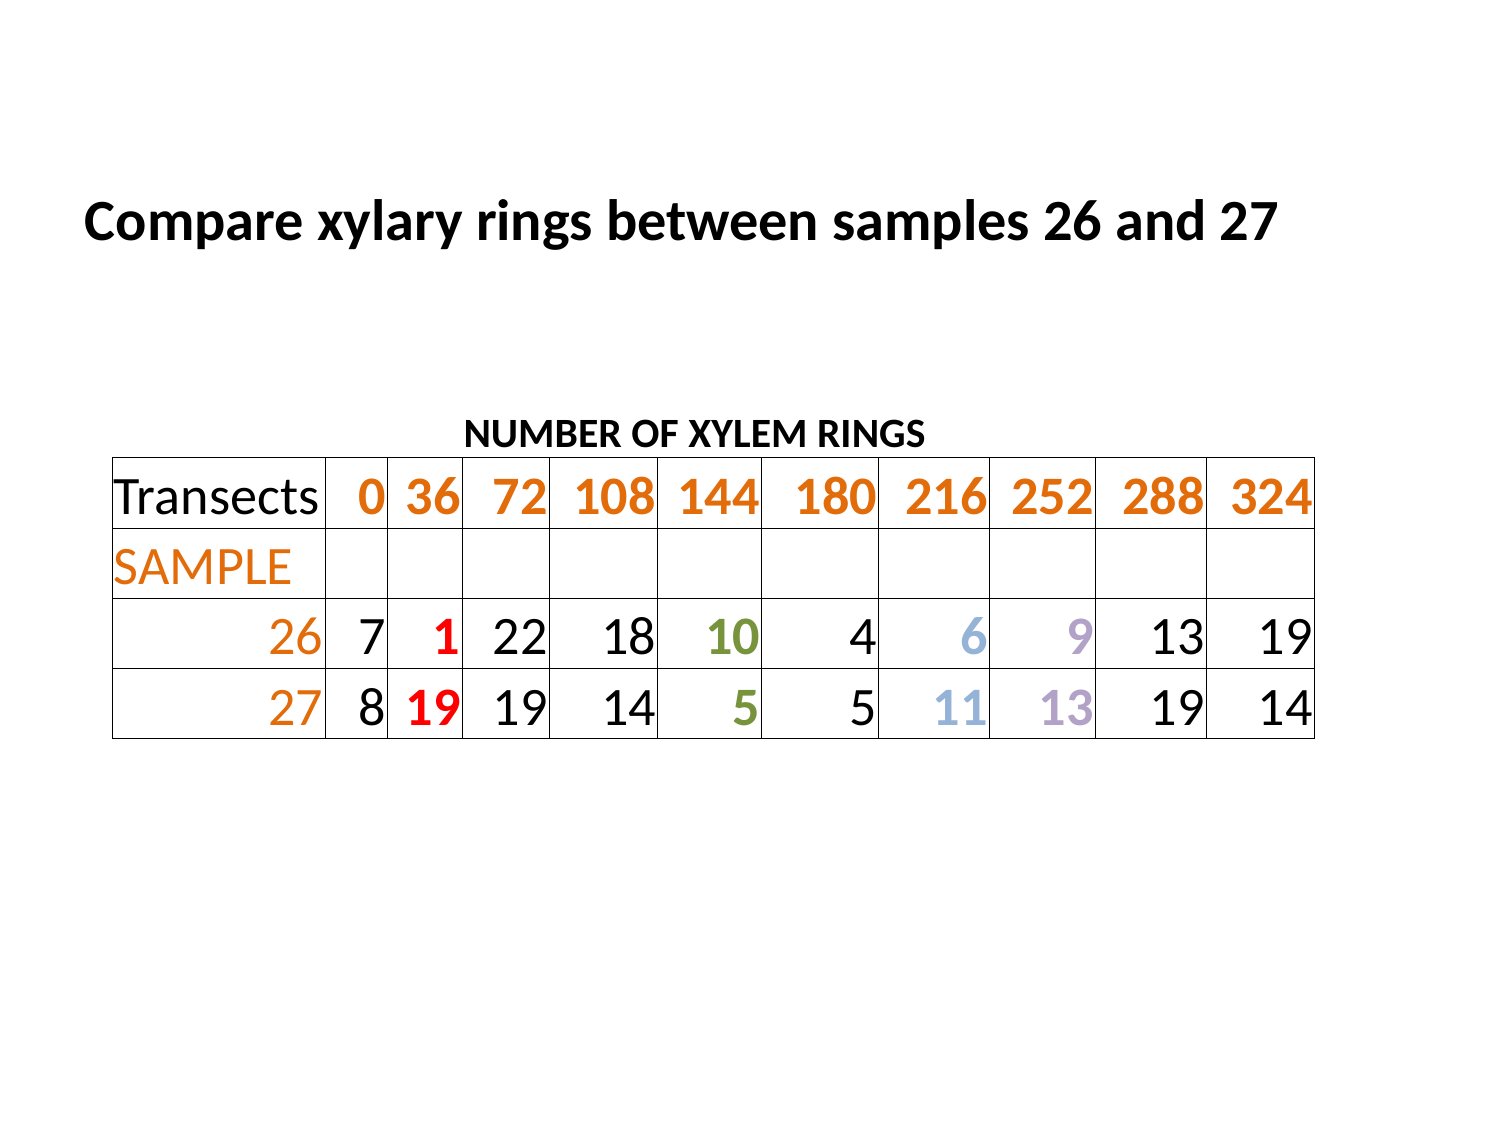

Compare xylary rings between samples 26 and 27
|  |  |  | NUMBER OF XYLEM RINGS |  |  |  |  |  |  |  |
| --- | --- | --- | --- | --- | --- | --- | --- | --- | --- | --- |
| Transects | 0 | 36 | 72 | 108 | 144 | 180 | 216 | 252 | 288 | 324 |
| SAMPLE |  |  |  |  |  |  |  |  |  |  |
| 26 | 7 | 1 | 22 | 18 | 10 | 4 | 6 | 9 | 13 | 19 |
| 27 | 8 | 19 | 19 | 14 | 5 | 5 | 11 | 13 | 19 | 14 |
|  |  |  |  |  |  |  |  |  |  |  |